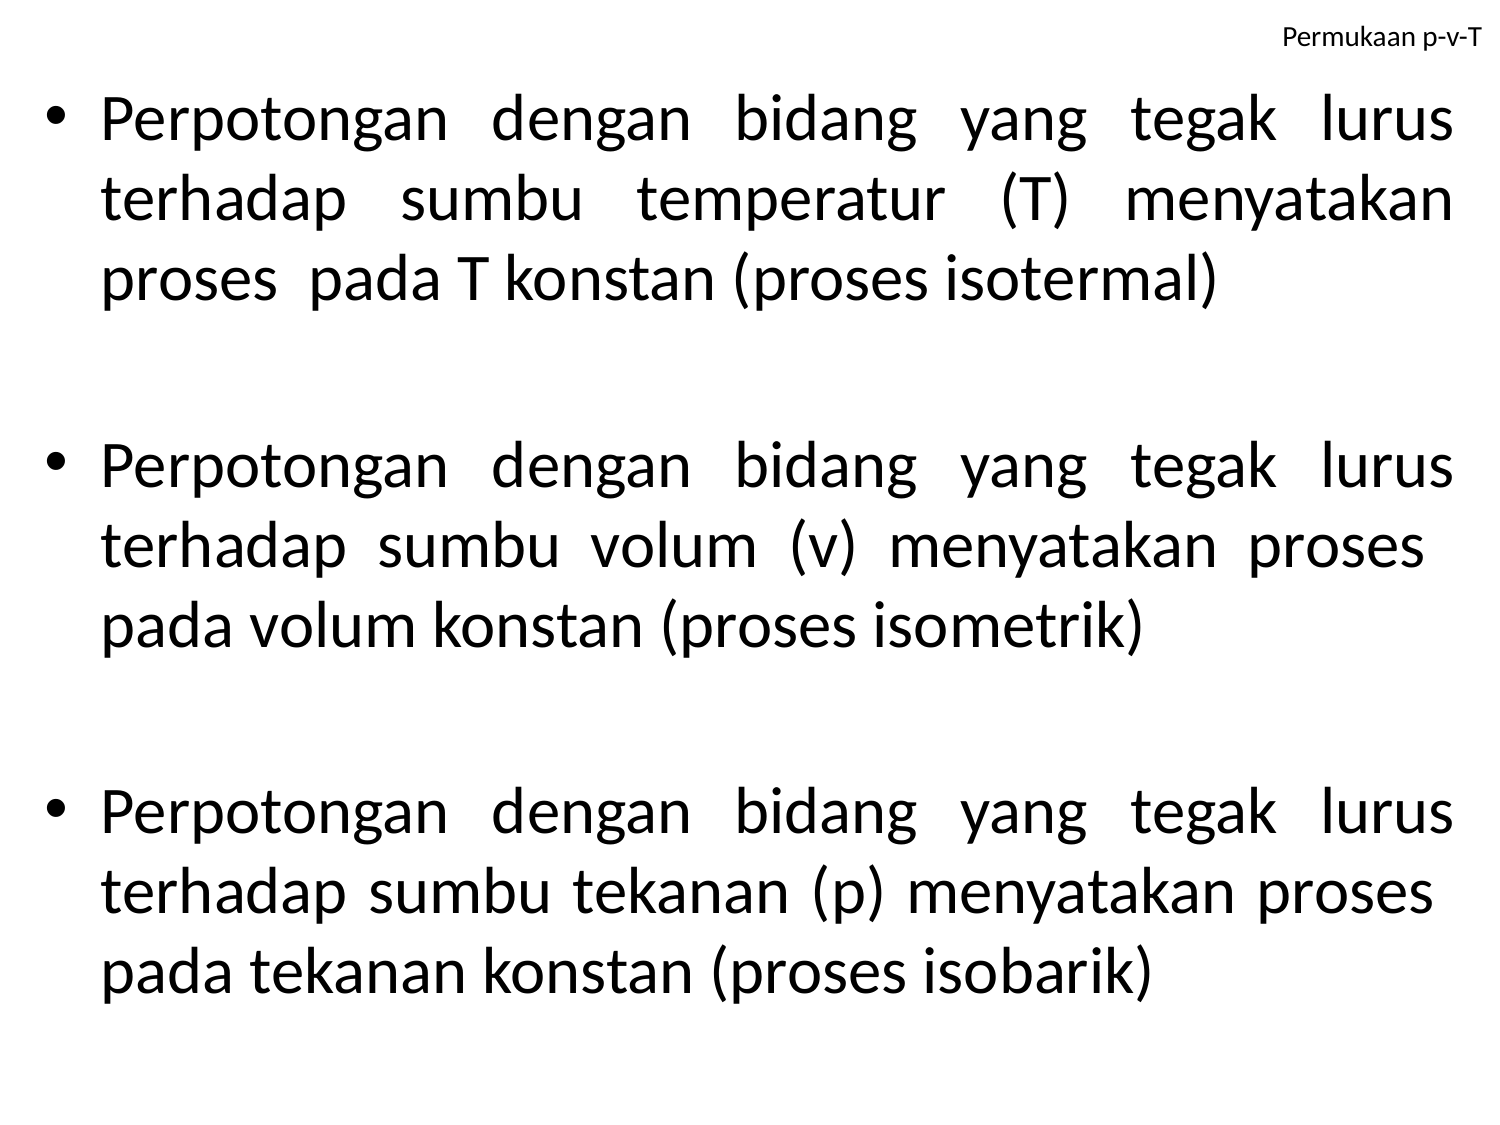

# Permukaan p-v-T
Perpotongan dengan bidang yang tegak lurus terhadap sumbu temperatur (T) menyatakan proses  pada T konstan (proses isotermal)

Perpotongan dengan bidang yang tegak lurus terhadap sumbu volum (v) menyatakan proses  pada volum konstan (proses isometrik)

Perpotongan dengan bidang yang tegak lurus terhadap sumbu tekanan (p) menyatakan proses  pada tekanan konstan (proses isobarik)